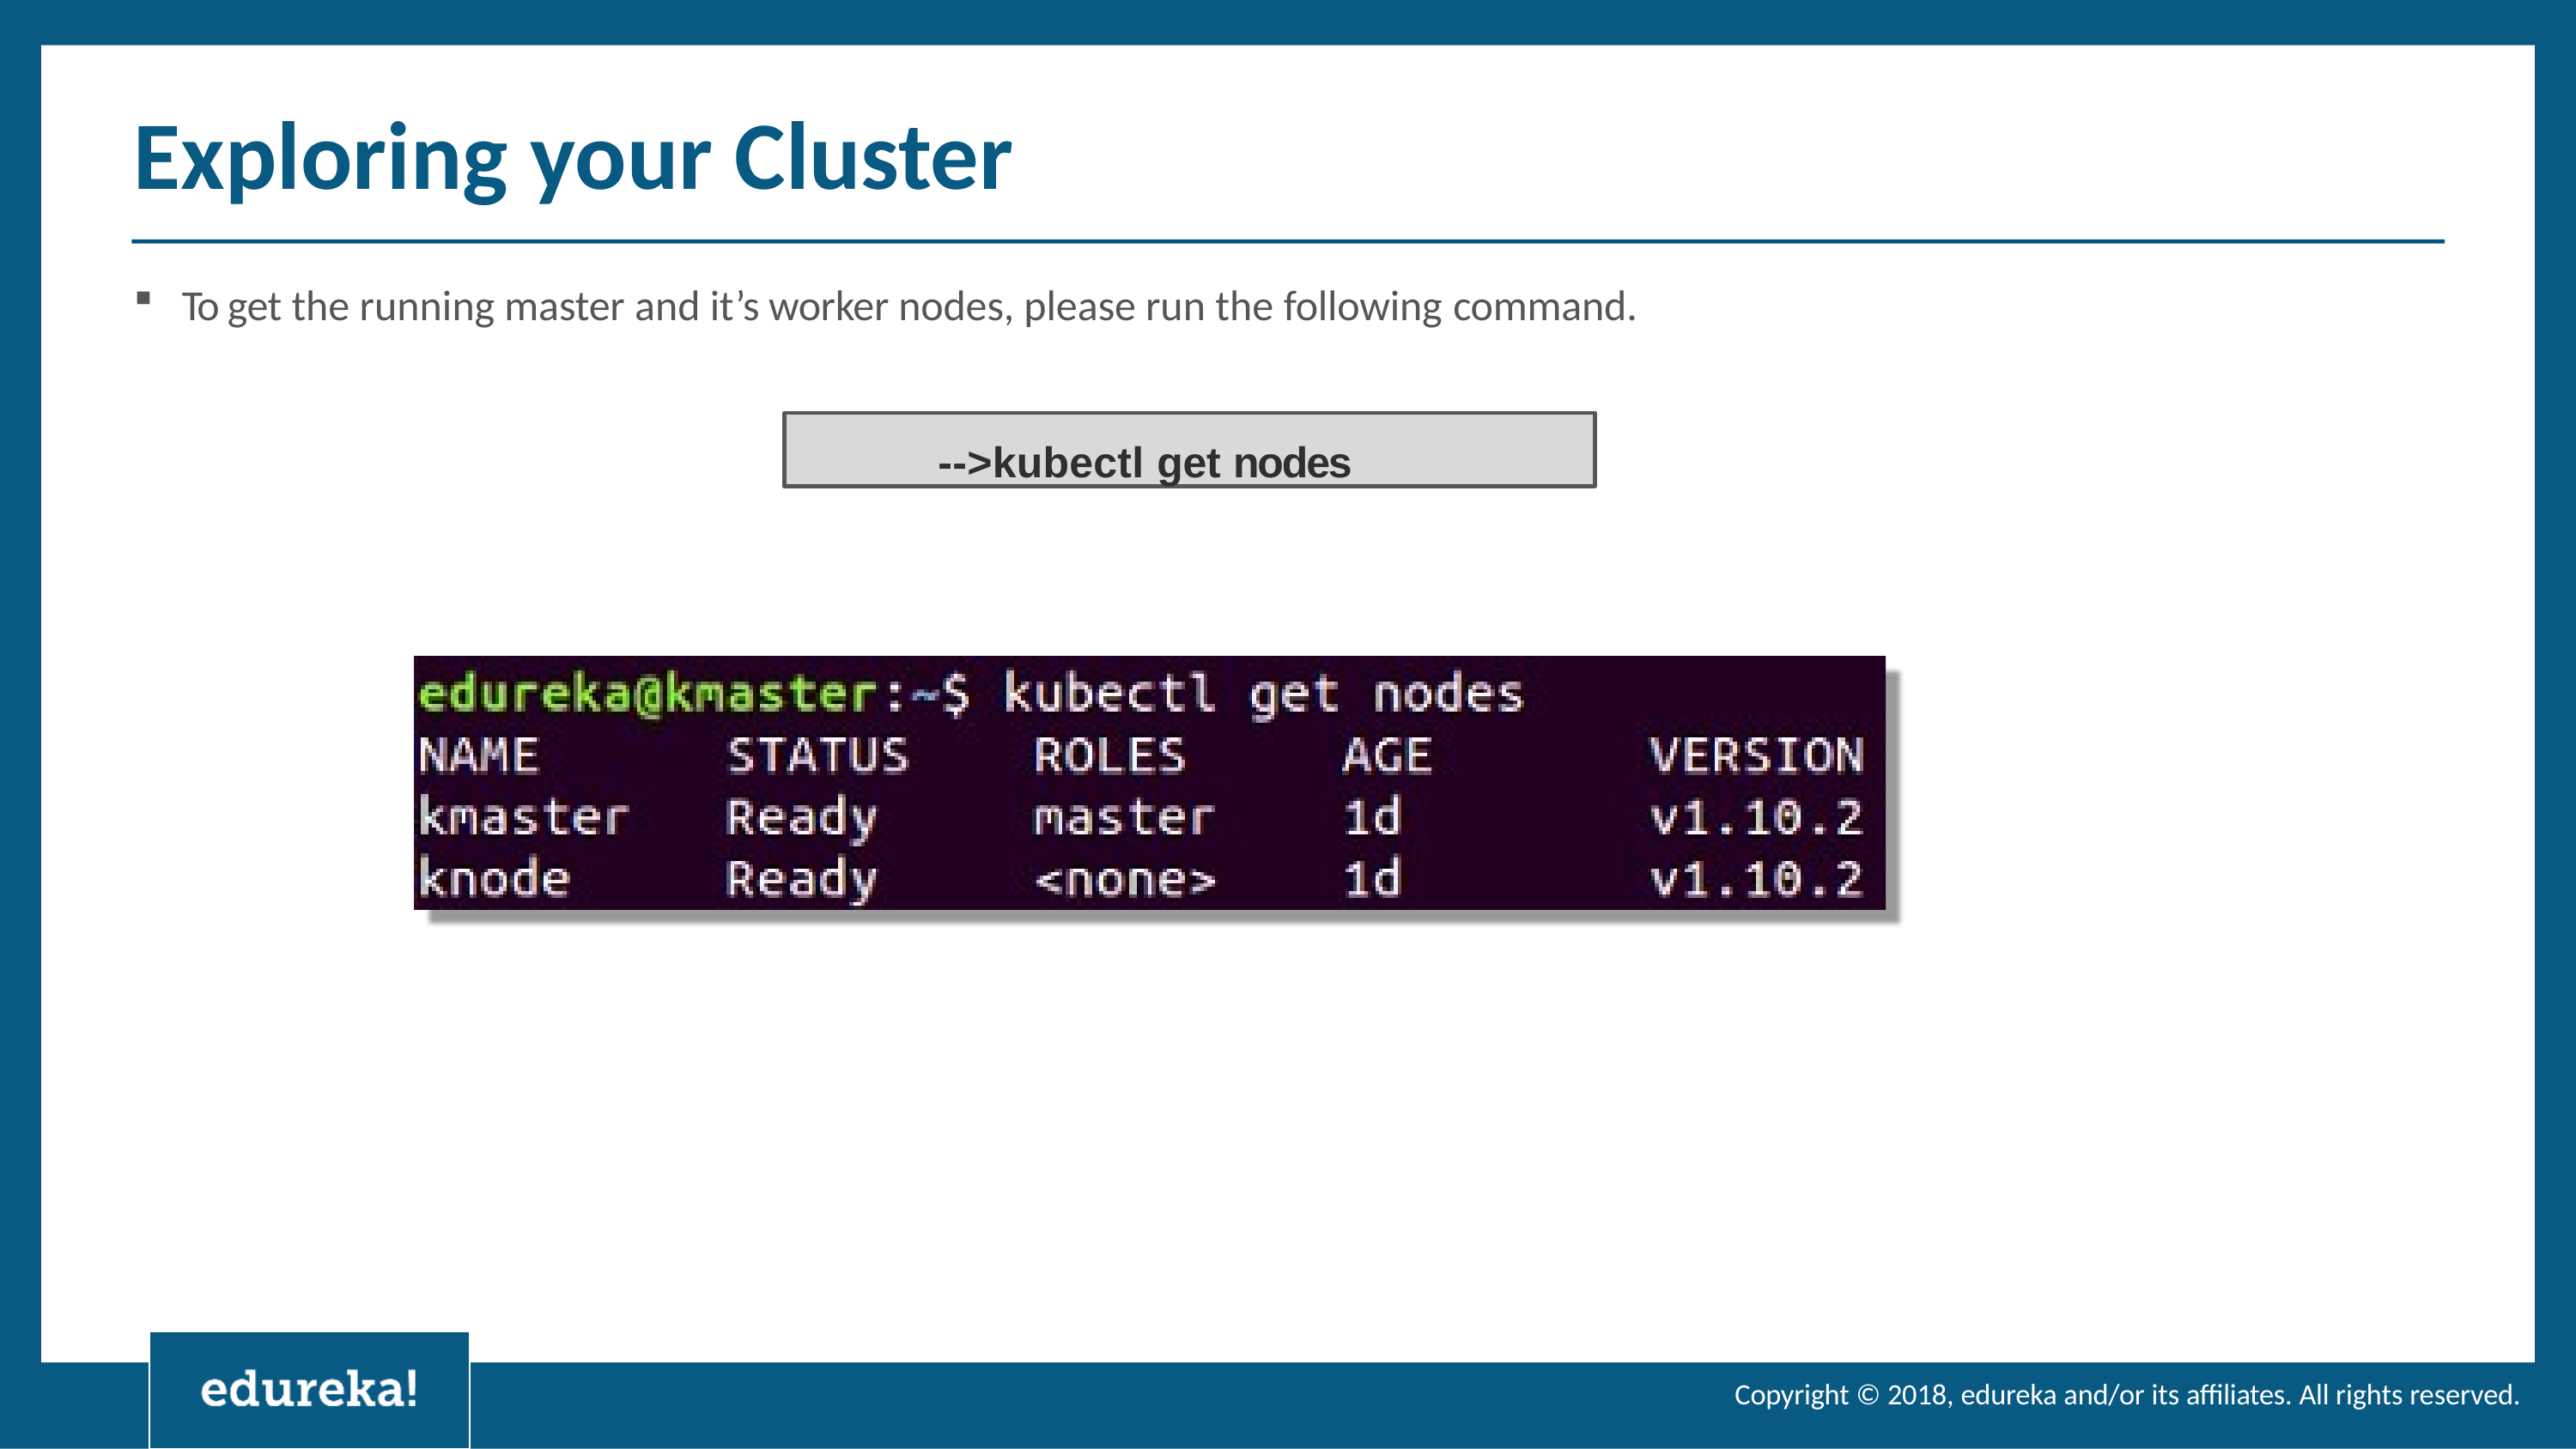

# Exploring your Cluster
To get the running master and it’s worker nodes, please run the following command.
-->kubectl get nodes

Copyright © 2018, edureka and/or its affiliates. All rights reserved.